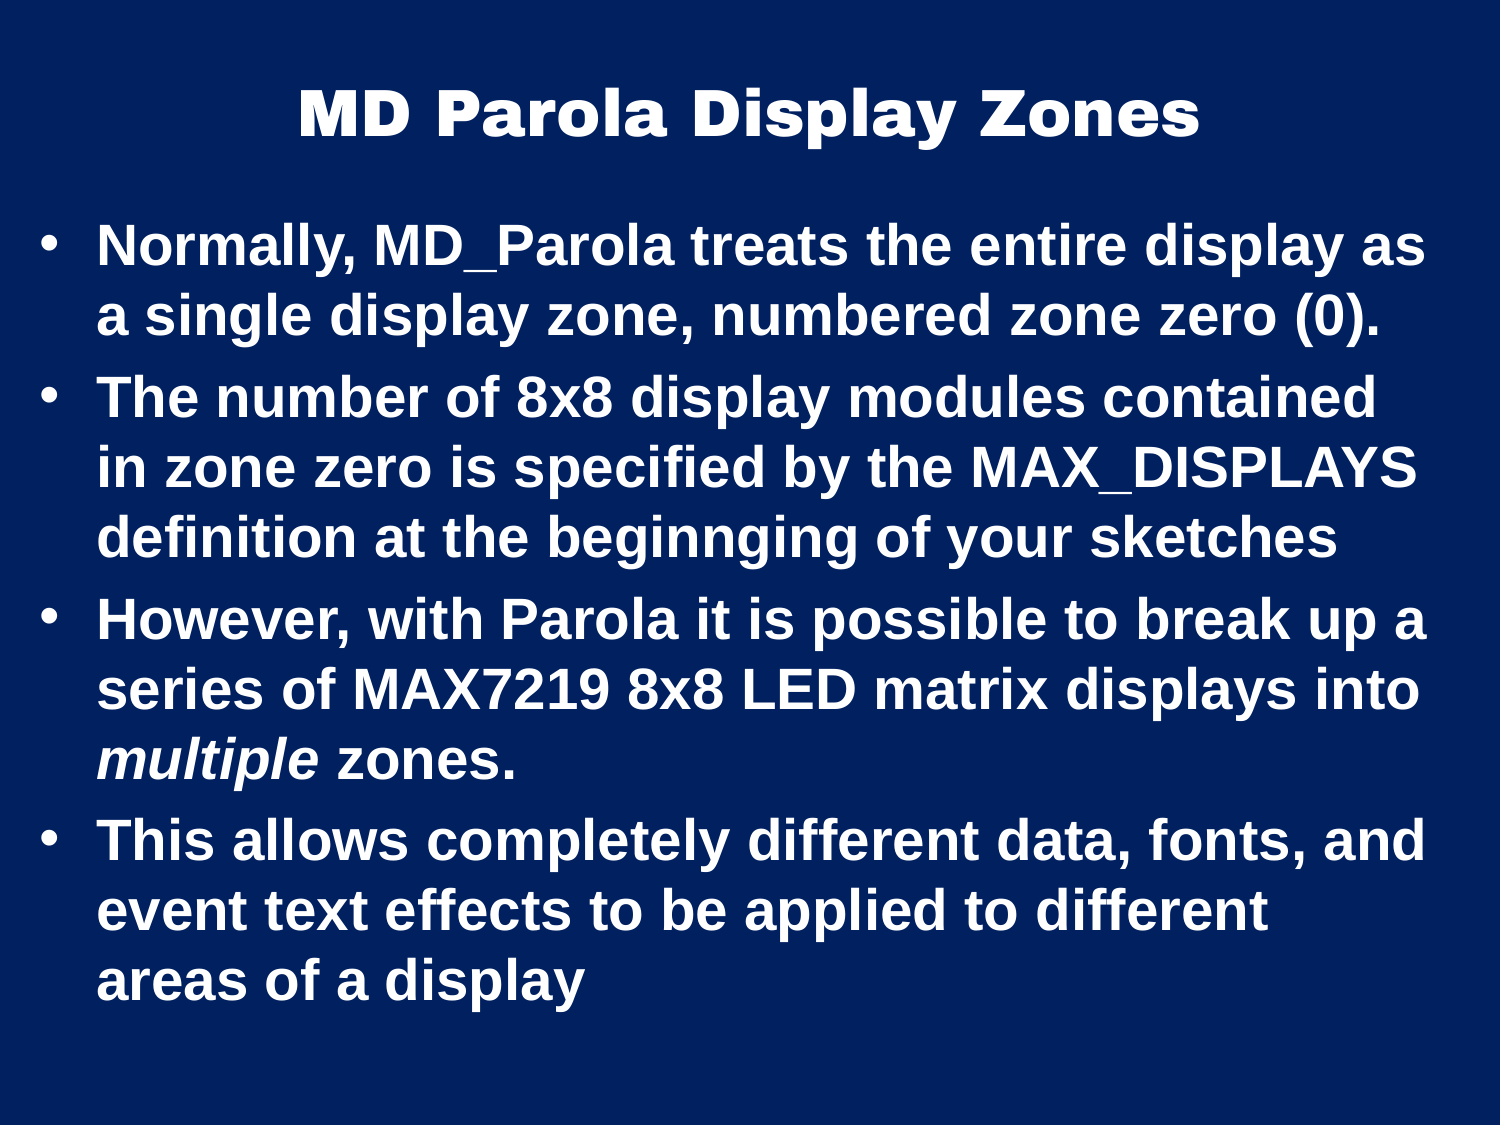

# MD Parola Display Zones
Normally, MD_Parola treats the entire display as a single display zone, numbered zone zero (0).
The number of 8x8 display modules contained in zone zero is specified by the MAX_DISPLAYS definition at the beginnging of your sketches
However, with Parola it is possible to break up a series of MAX7219 8x8 LED matrix displays into multiple zones.
This allows completely different data, fonts, and event text effects to be applied to different areas of a display